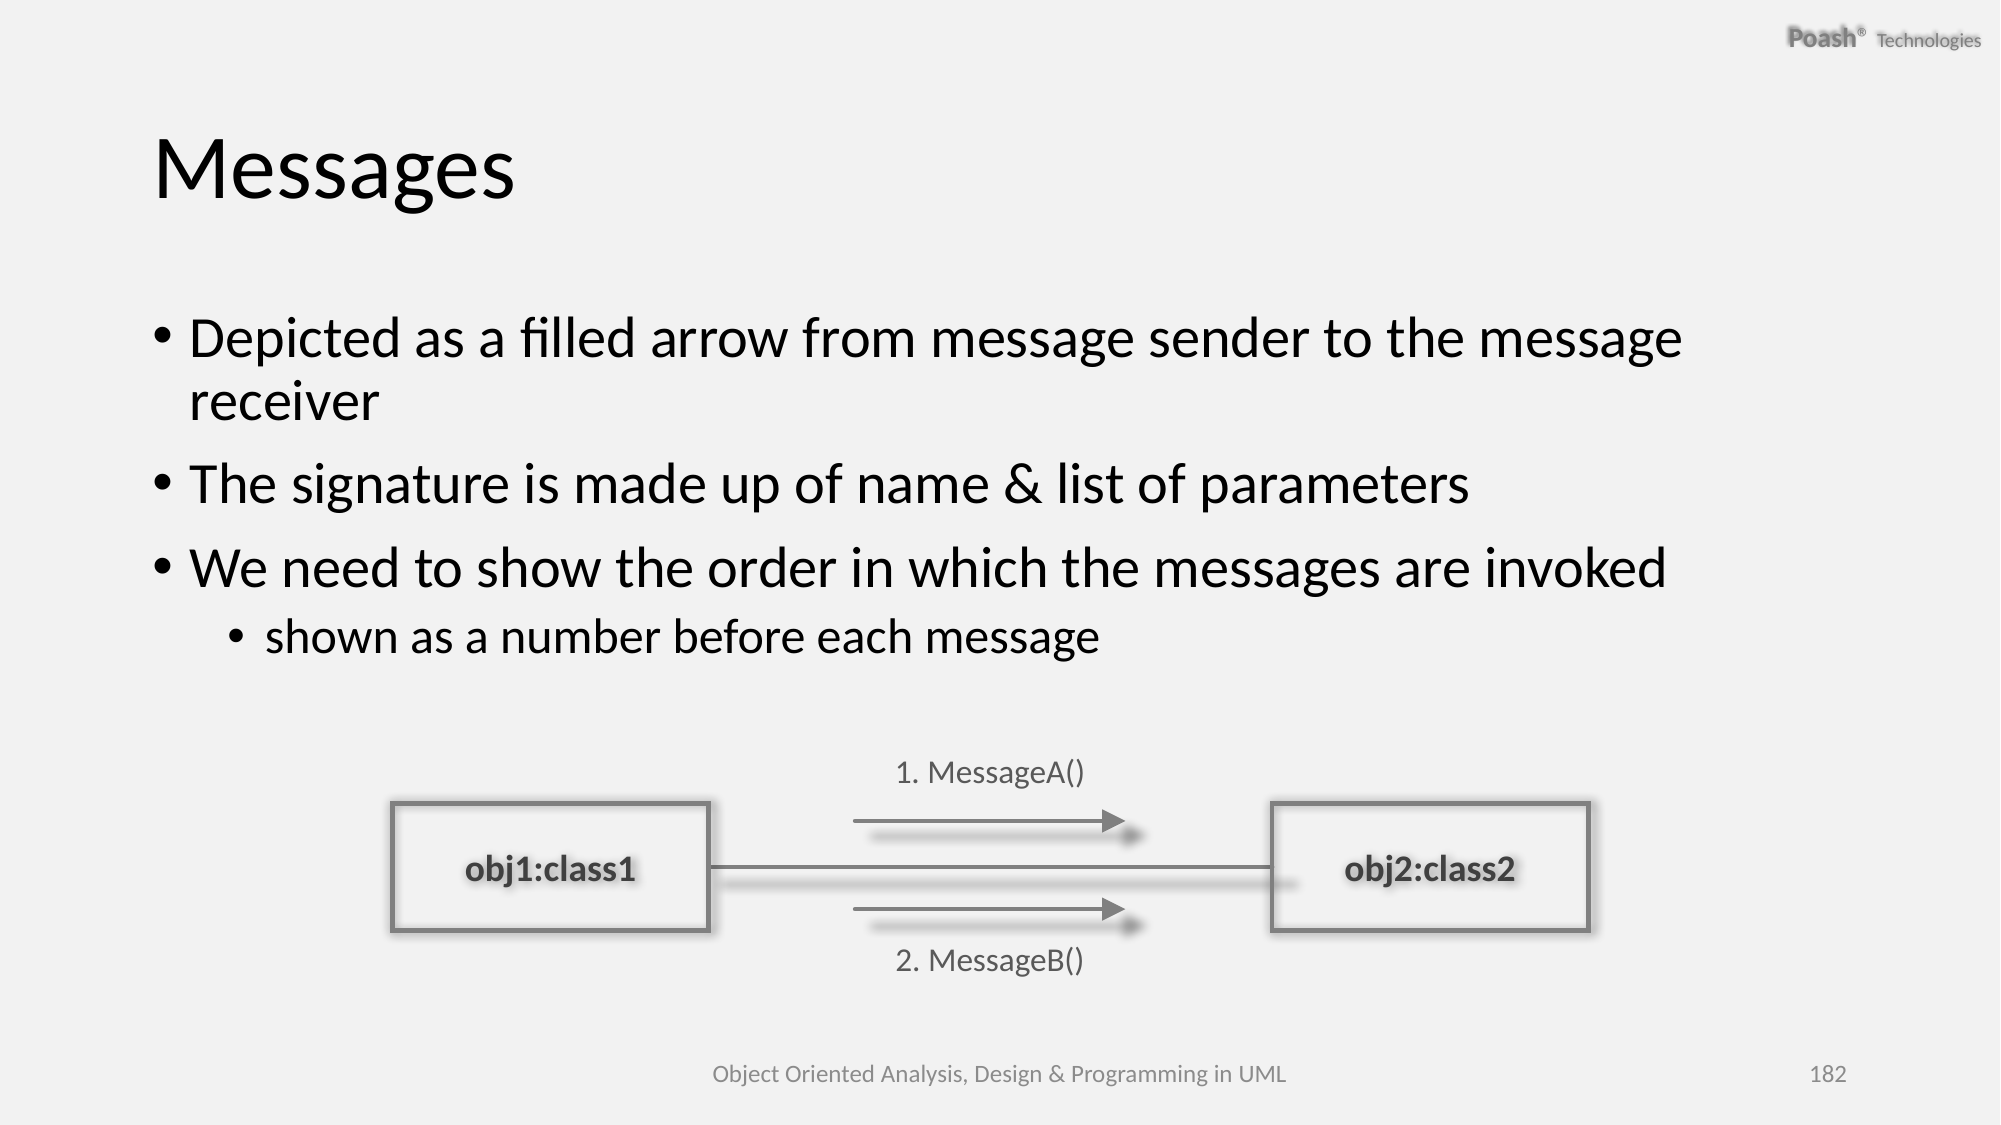

# Messages
Depicted as a filled arrow from message sender to the message receiver
The signature is made up of name & list of parameters
We need to show the order in which the messages are invoked
shown as a number before each message
1. MessageA()
obj1:class1
obj2:class2
2. MessageB()
Object Oriented Analysis, Design & Programming in UML
182